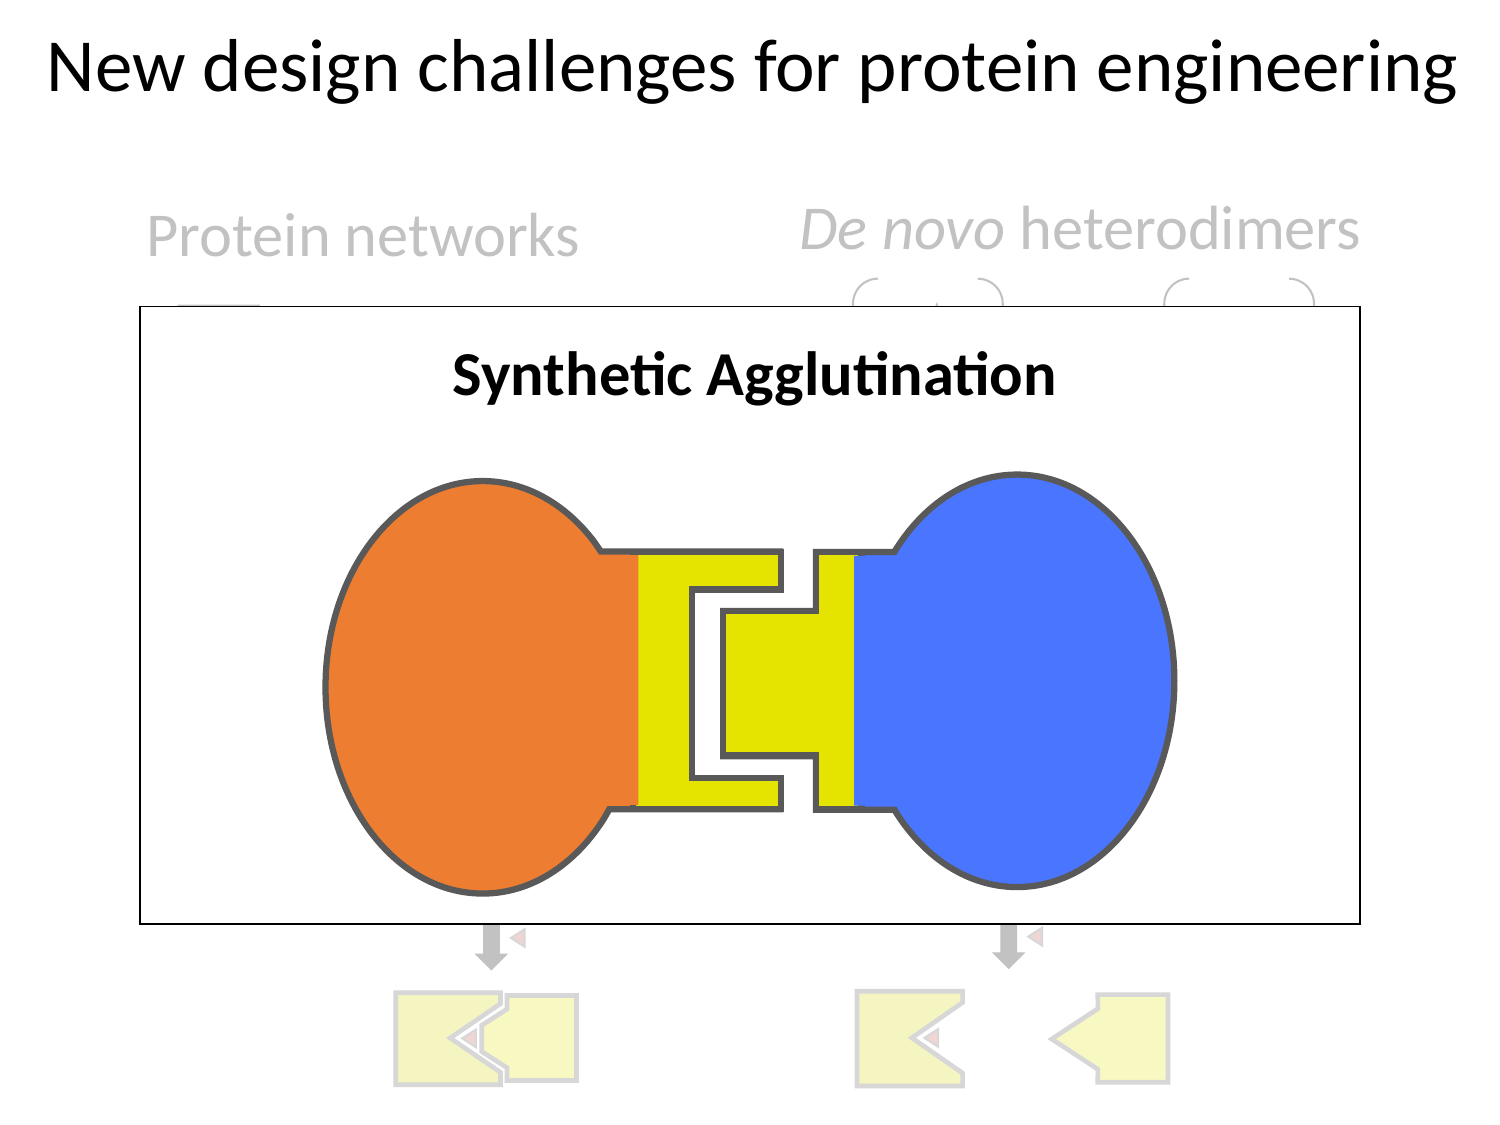

New design challenges for protein engineering

De novo heterodimers
Protein networks

Synthetic Agglutination

Ligand/pH mediated or disrupted binders